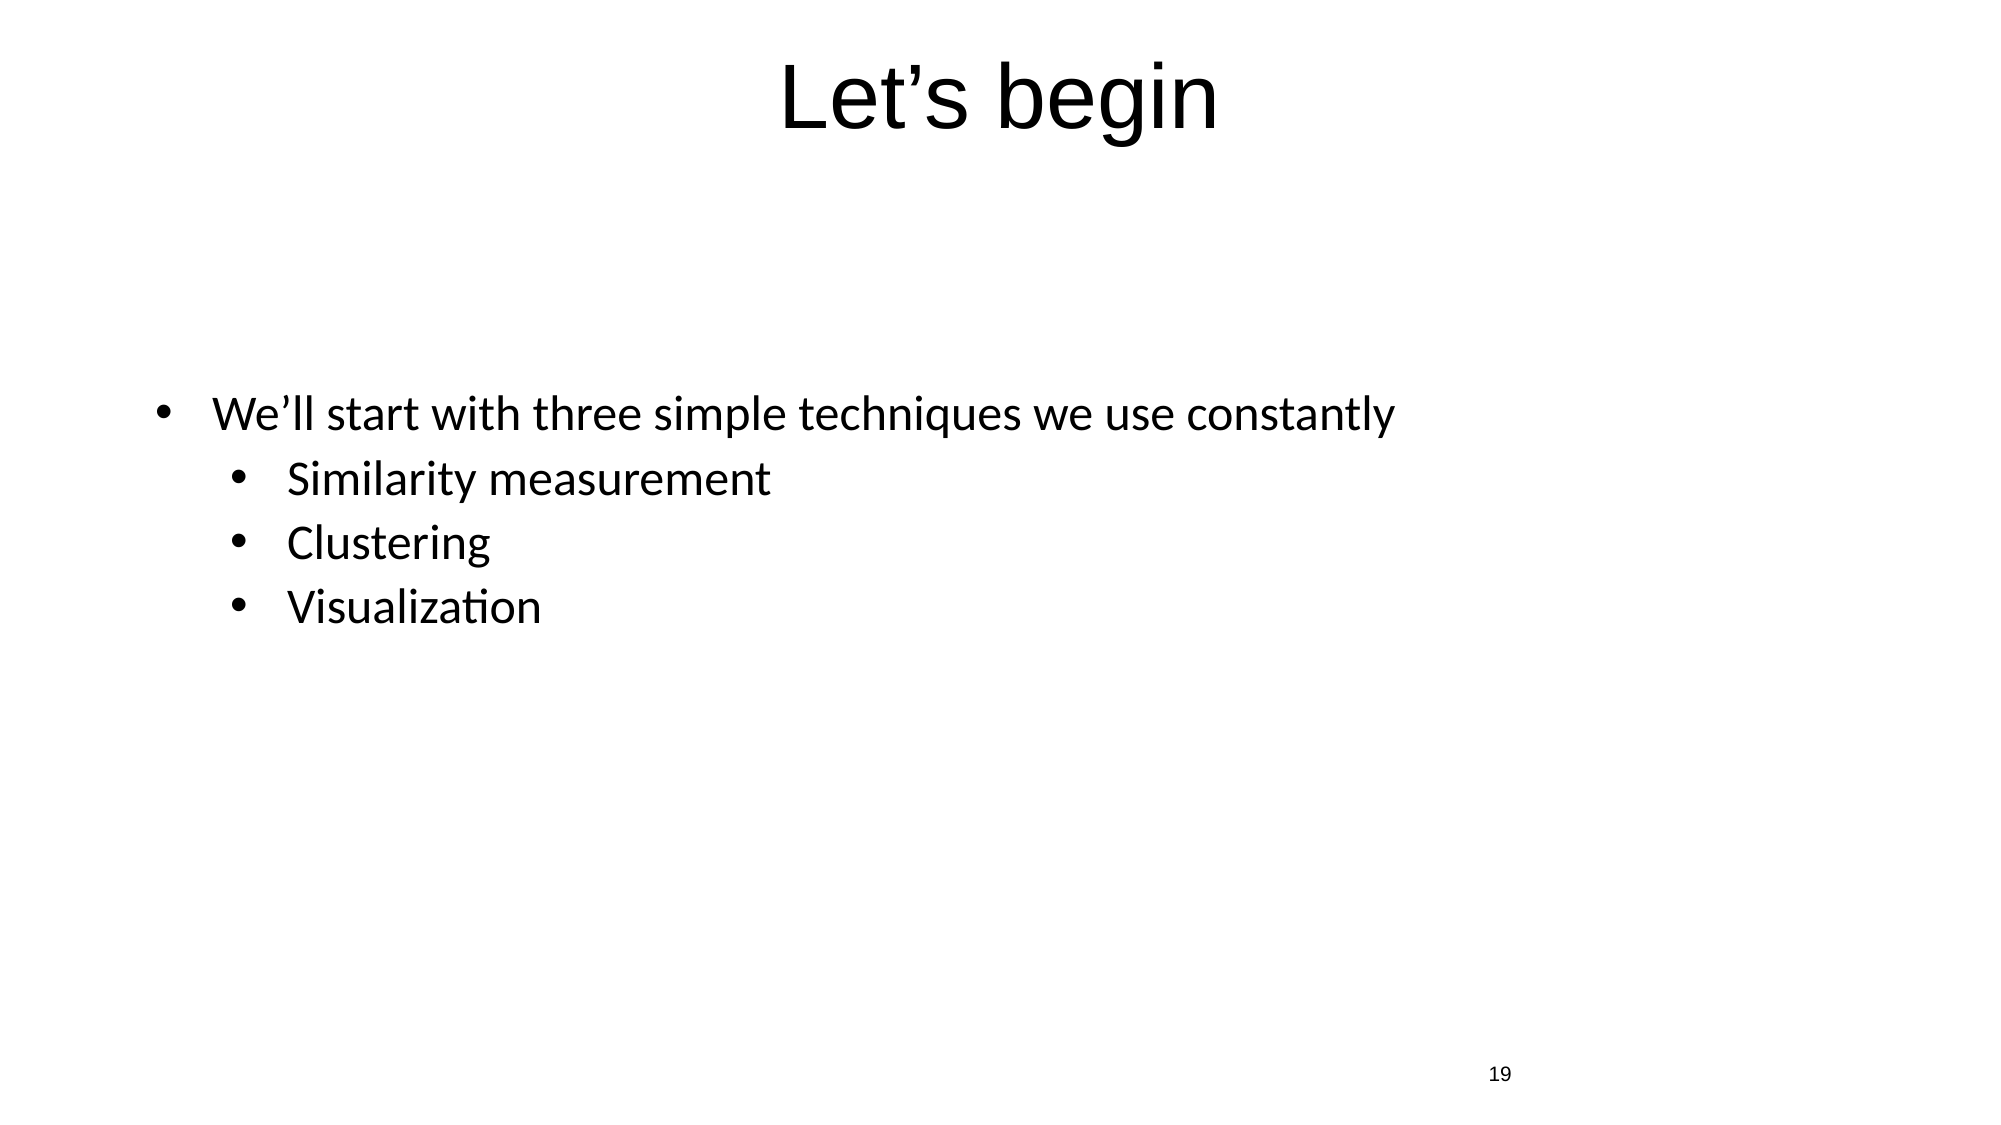

# Let’s begin
We’ll start with three simple techniques we use constantly
Similarity measurement
Clustering
Visualization

19